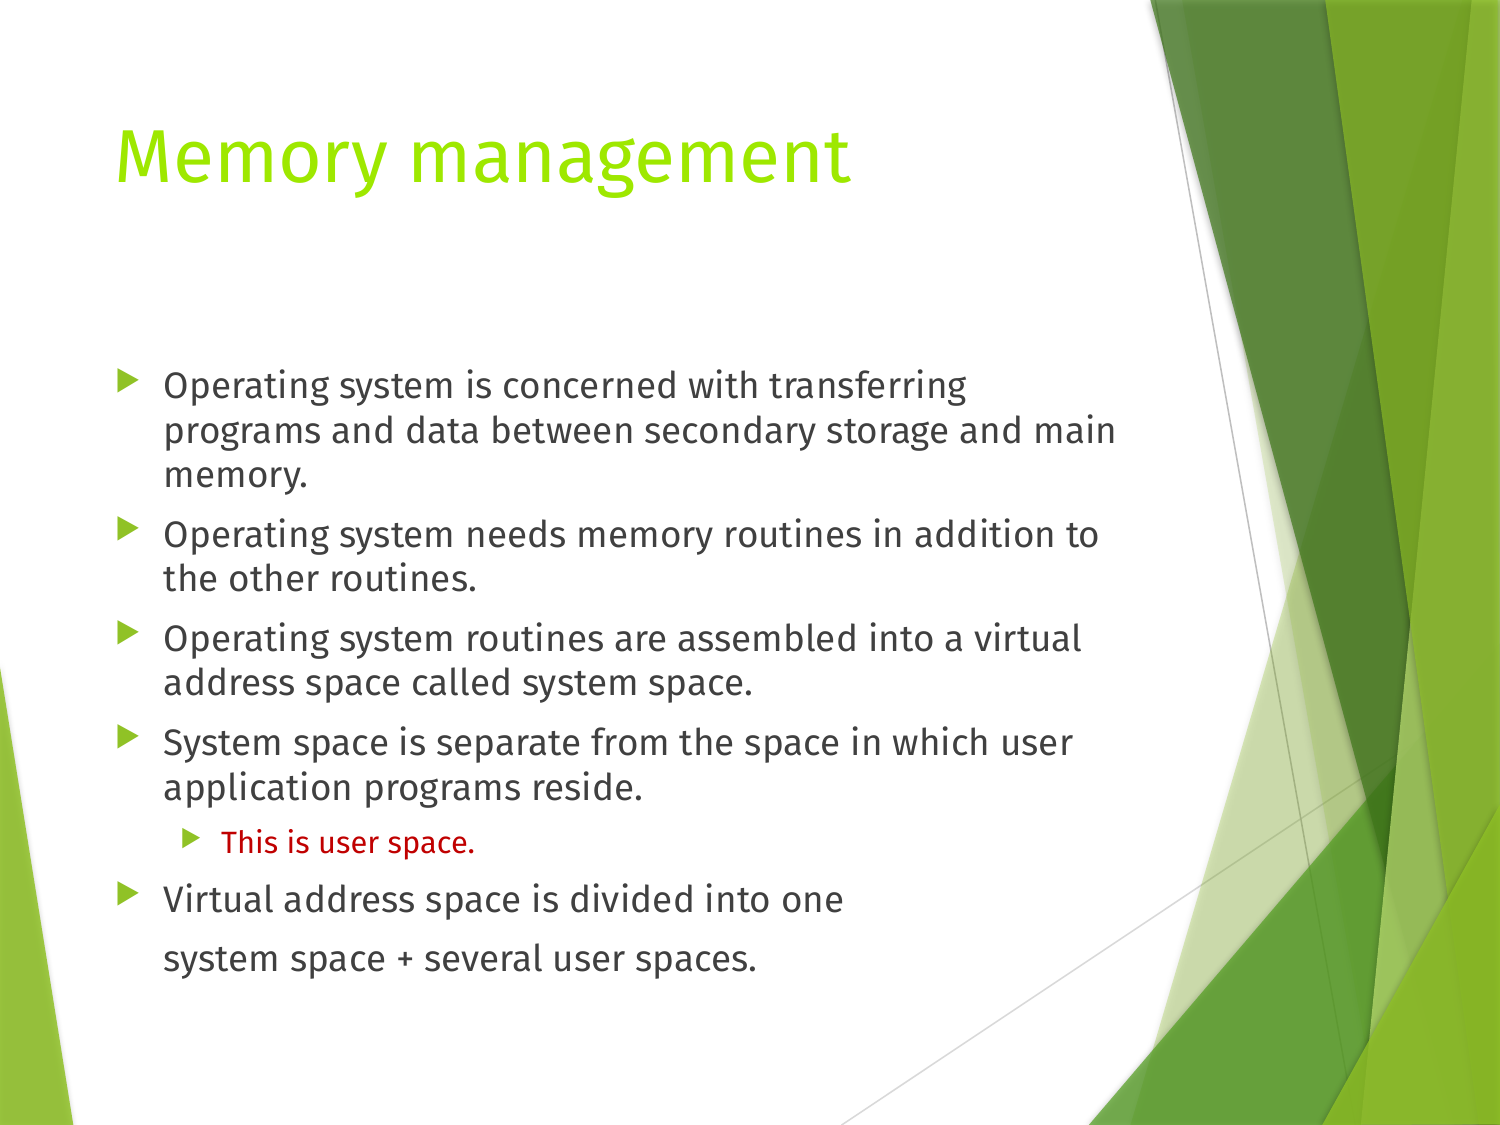

# Memory management
Operating system is concerned with transferring programs and data between secondary storage and main memory.
Operating system needs memory routines in addition to the other routines.
Operating system routines are assembled into a virtual address space called system space.
System space is separate from the space in which user application programs reside.
This is user space.
Virtual address space is divided into one
	system space + several user spaces.